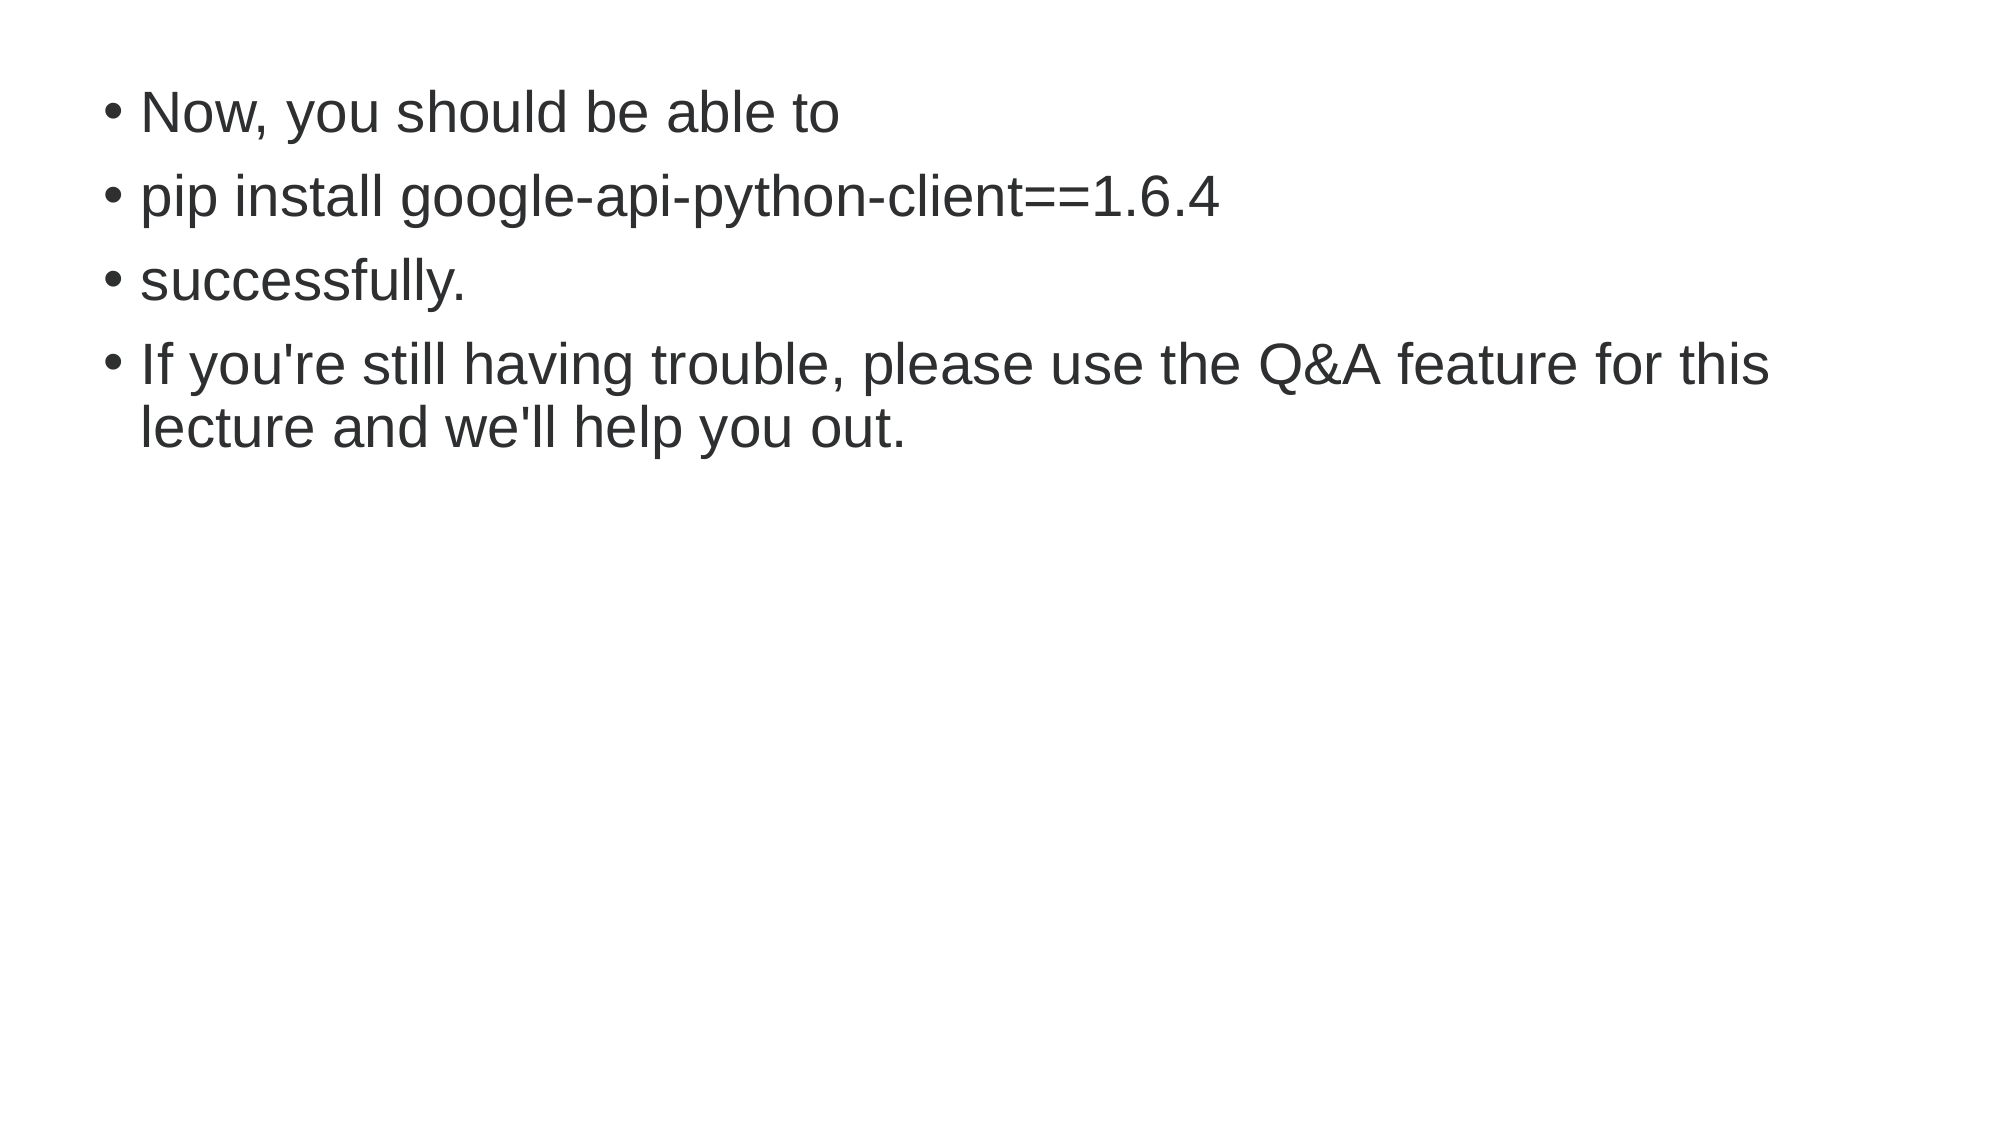

Now, you should be able to
pip install google-api-python-client==1.6.4
successfully.
If you're still having trouble, please use the Q&A feature for this lecture and we'll help you out.